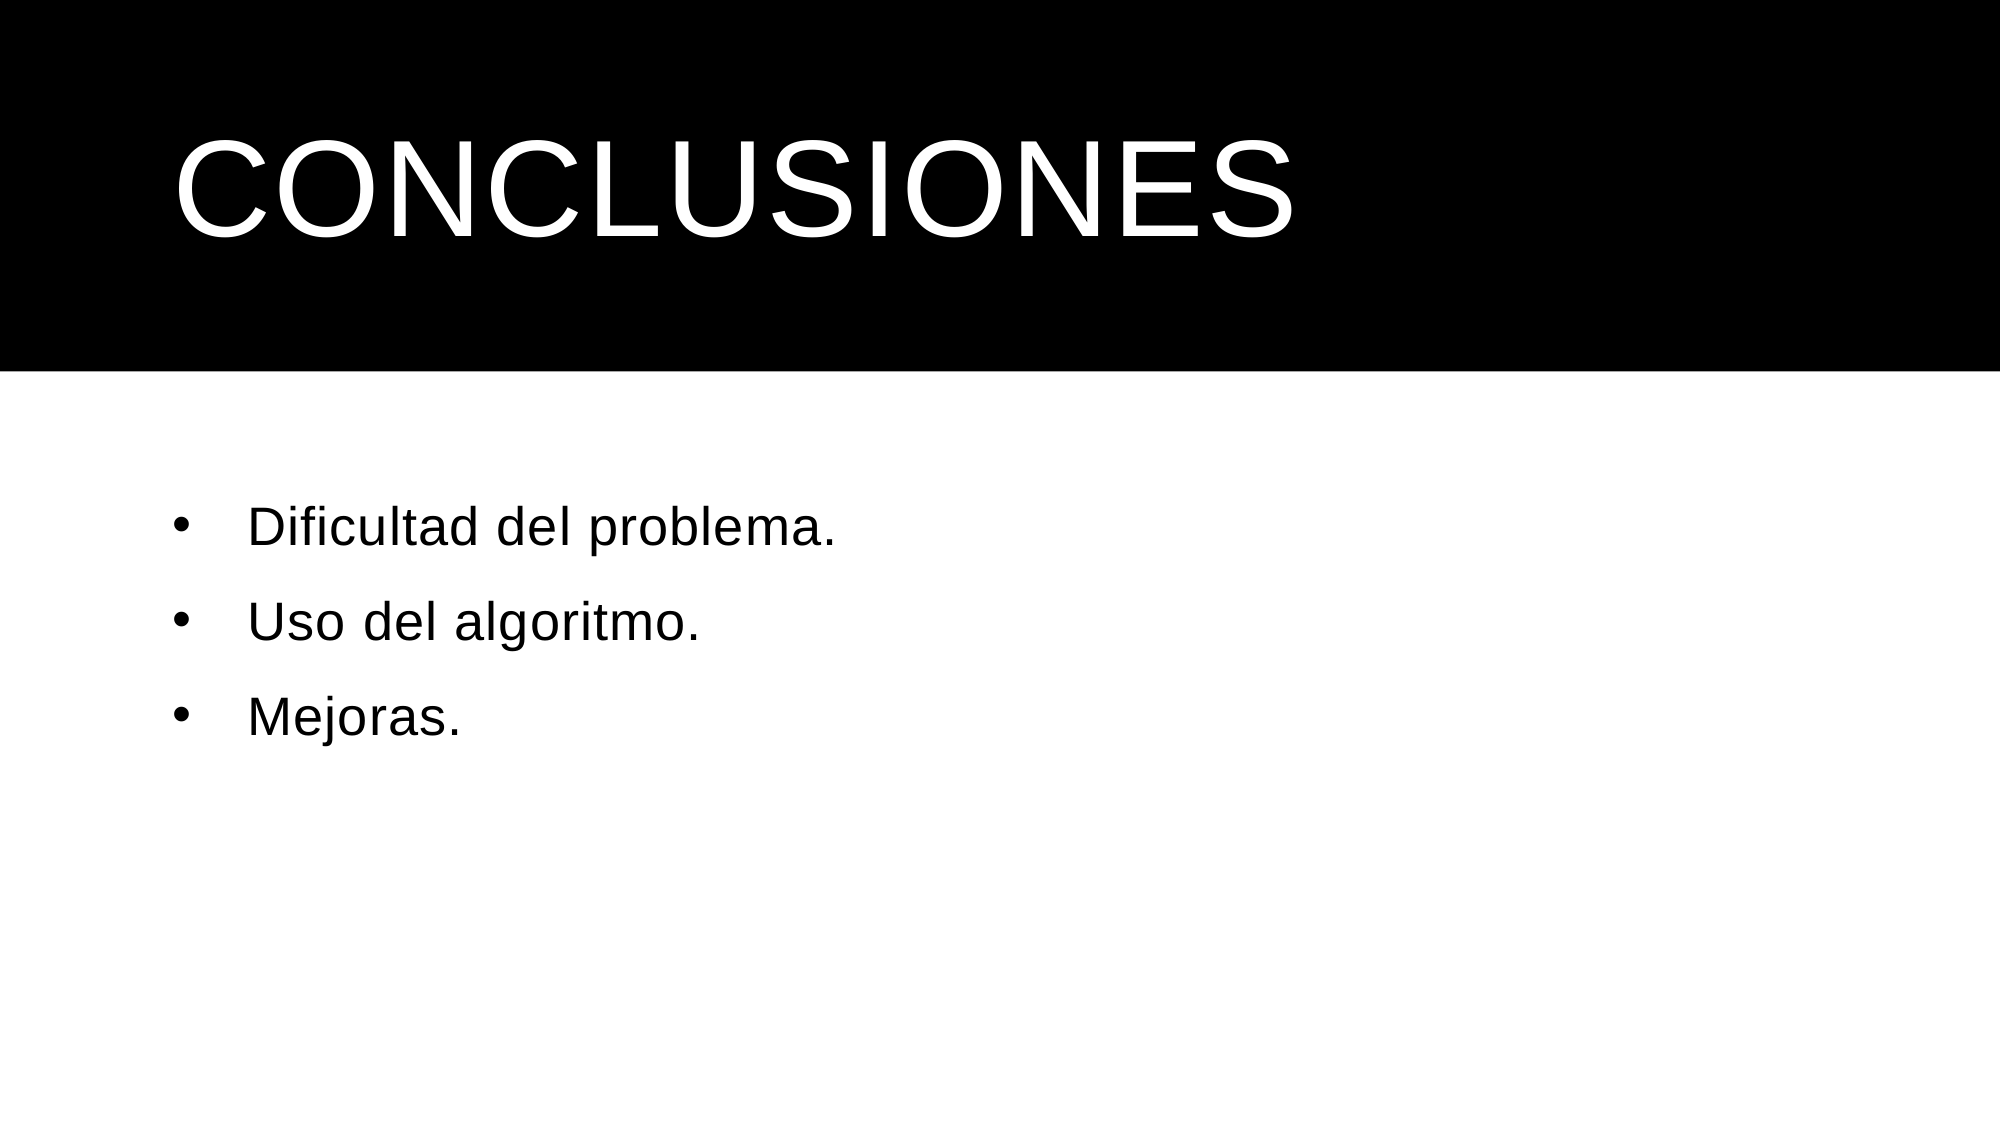

# conclusiones
Dificultad del problema.
Uso del algoritmo.
Mejoras.